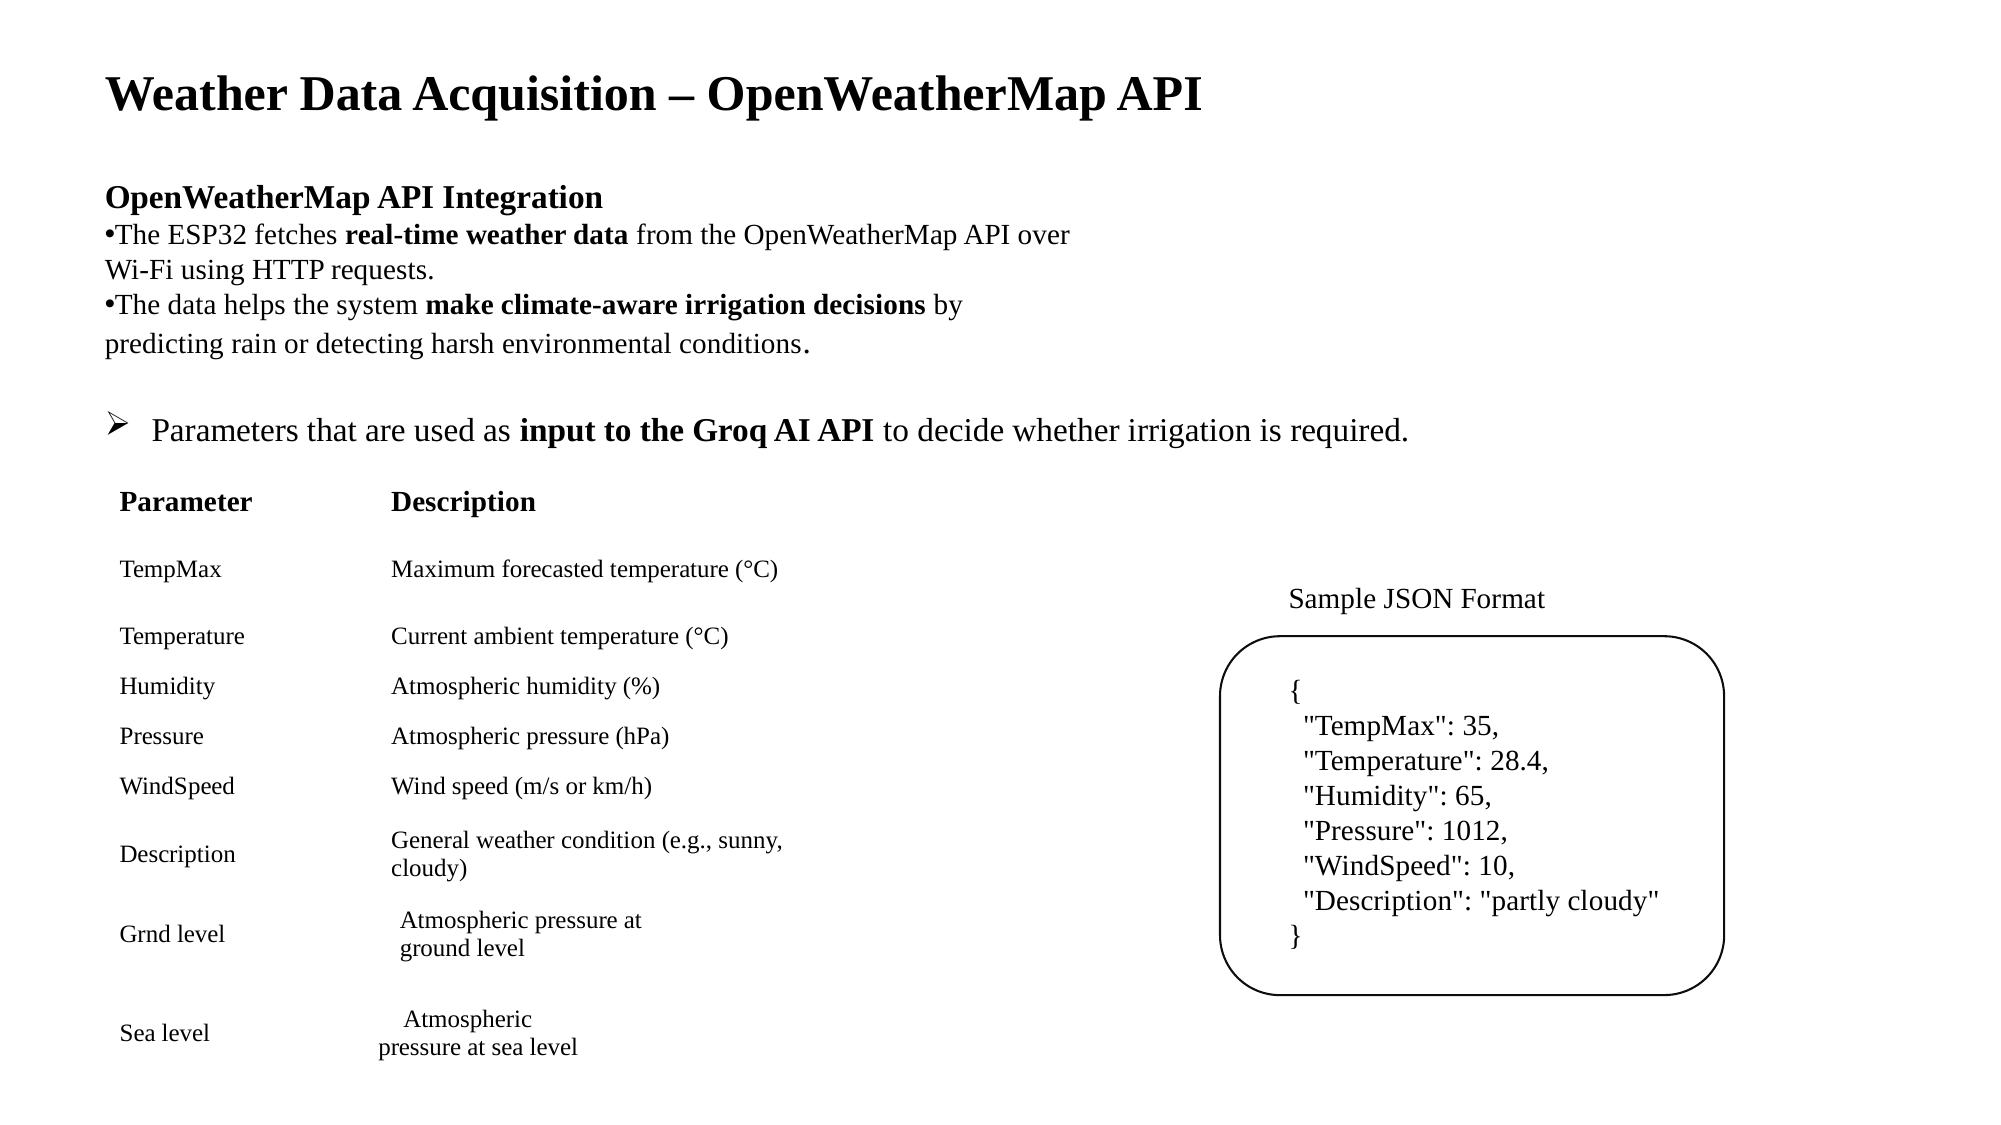

Weather Data Acquisition – OpenWeatherMap API
OpenWeatherMap API Integration
The ESP32 fetches real-time weather data from the OpenWeatherMap API over Wi-Fi using HTTP requests.
The data helps the system make climate-aware irrigation decisions by predicting rain or detecting harsh environmental conditions.
Parameters that are used as input to the Groq AI API to decide whether irrigation is required.
| Parameter | Description |
| --- | --- |
| TempMax | Maximum forecasted temperature (°C) |
| Temperature | Current ambient temperature (°C) |
| Humidity | Atmospheric humidity (%) |
| Pressure | Atmospheric pressure (hPa) |
| WindSpeed | Wind speed (m/s or km/h) |
| Description | General weather condition (e.g., sunny, cloudy) |
Sample JSON Format

{
  "TempMax": 35,
  "Temperature": 28.4,
  "Humidity": 65,
  "Pressure": 1012,
  "WindSpeed": 10,
  "Description": "partly cloudy"
}
| Grnd level | Atmospheric pressure at ground level |
| --- | --- |
| Sea level | Atmospheric pressure at sea level |  |
| --- | --- | --- |